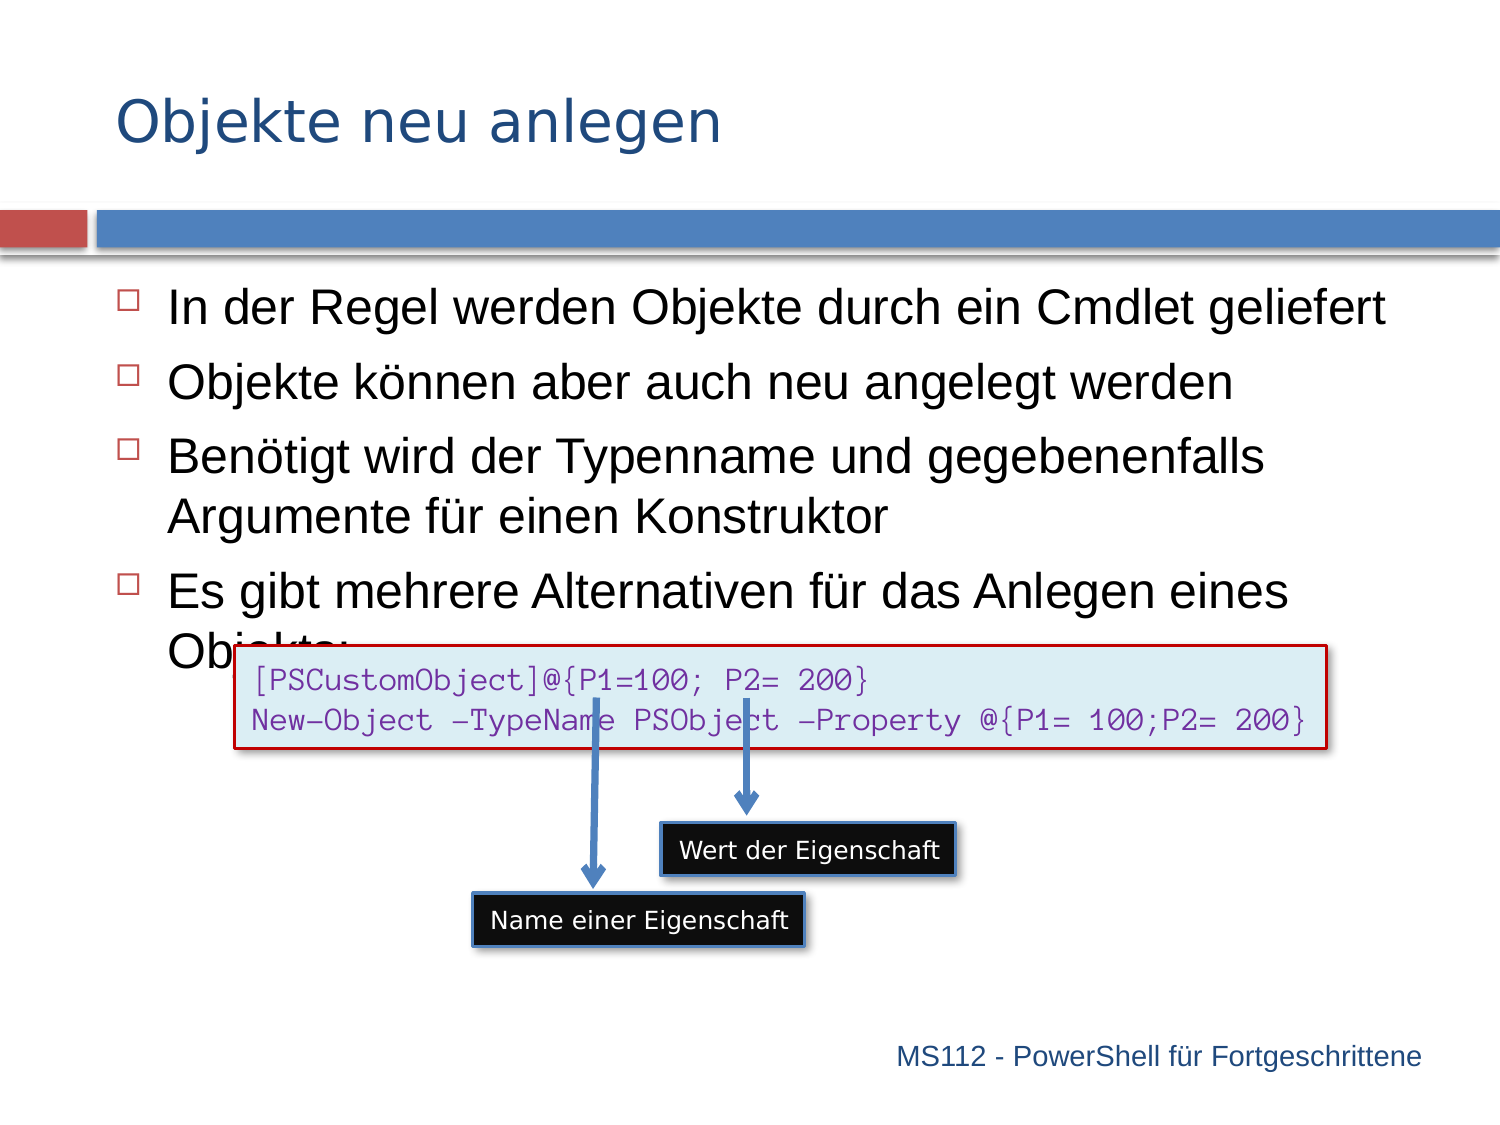

# Objekte neu anlegen
In der Regel werden Objekte durch ein Cmdlet geliefert
Objekte können aber auch neu angelegt werden
Benötigt wird der Typenname und gegebenenfalls Argumente für einen Konstruktor
Es gibt mehrere Alternativen für das Anlegen eines Objekts:
[PSCustomObject]@{P1=100; P2= 200}
New-Object –TypeName PSObject –Property @{P1= 100;P2= 200}
Wert der Eigenschaft
Name einer Eigenschaft
MS112 - PowerShell für Fortgeschrittene